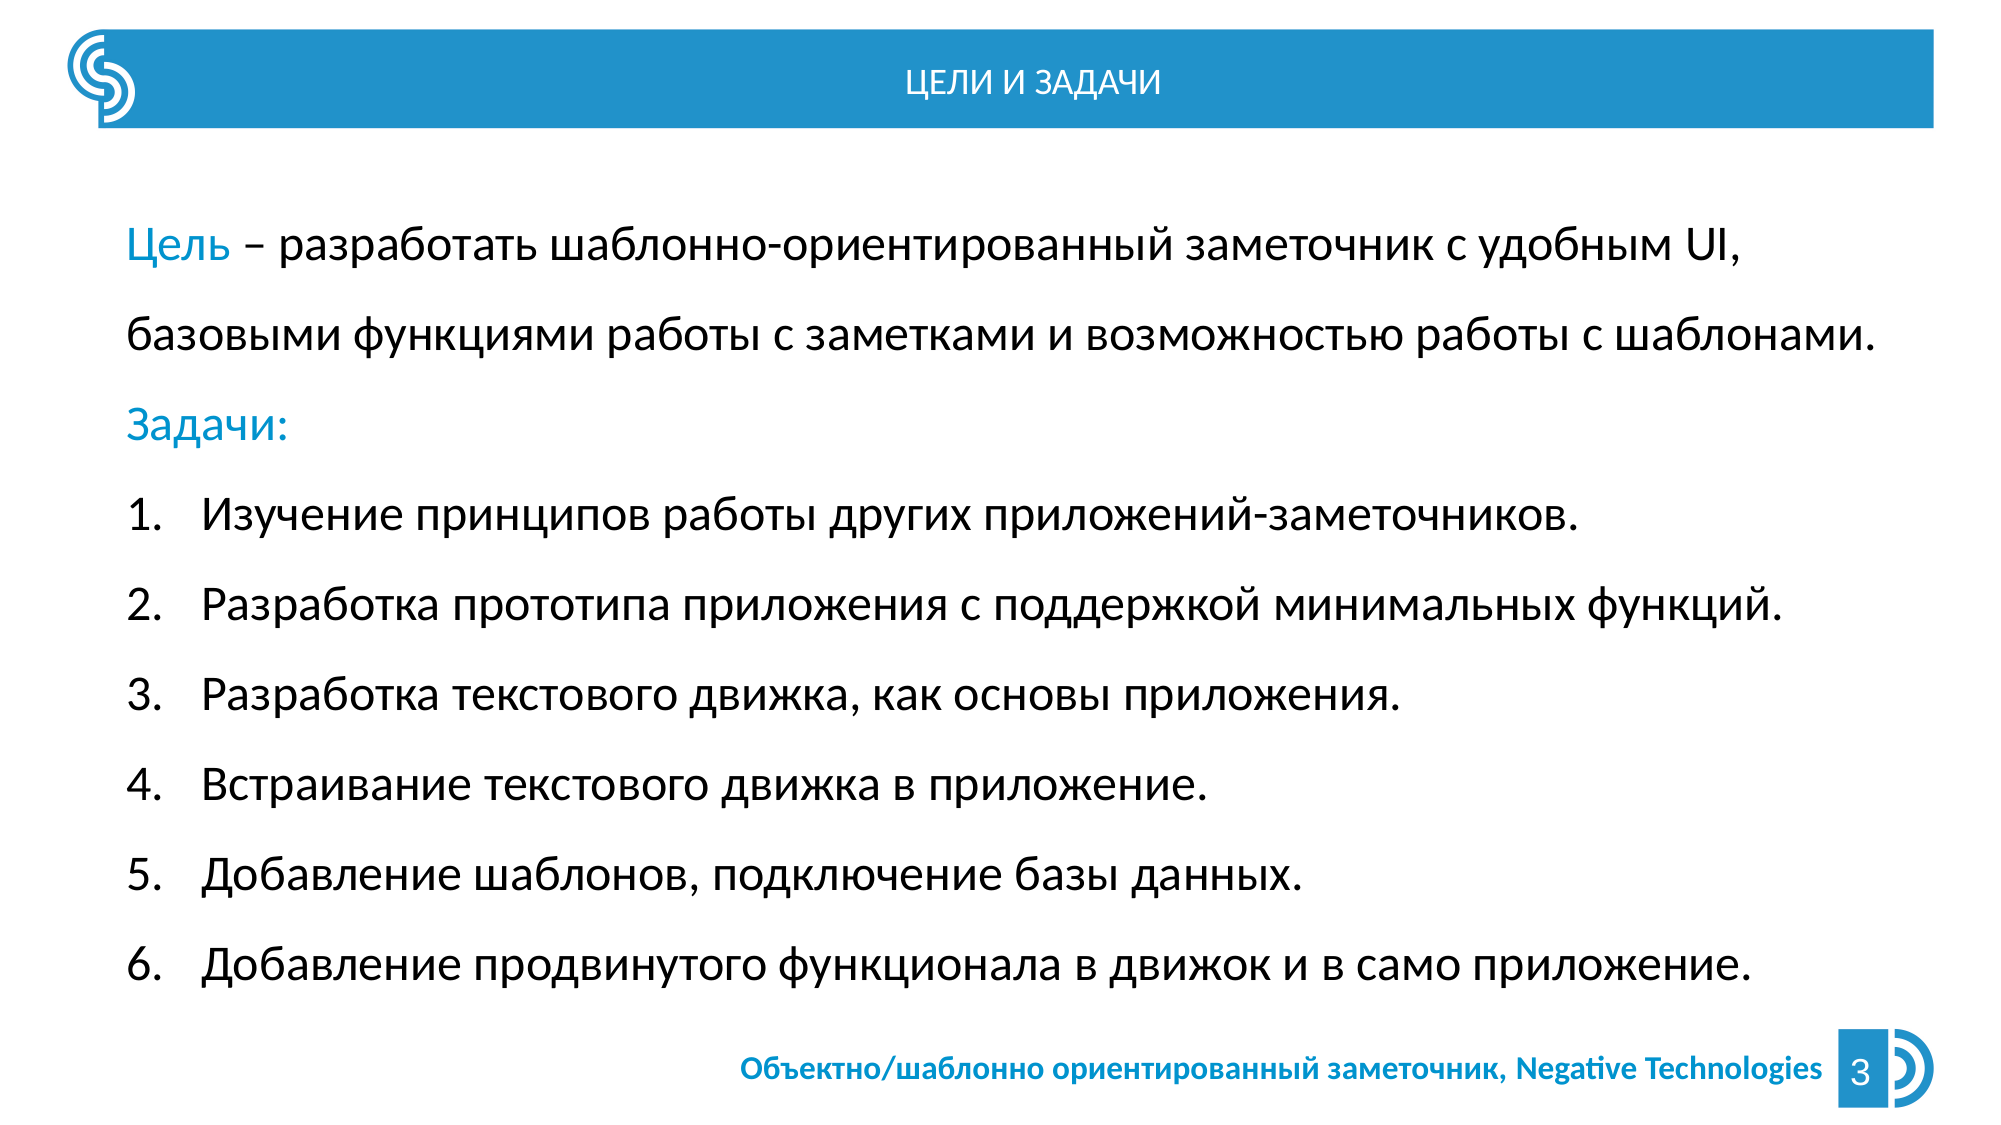

ЦЕЛИ И ЗАДАЧИ
Цель – разработать шаблонно-ориентированный заметочник c удобным UI, базовыми функциями работы с заметками и возможностью работы с шаблонами.
Задачи:
Изучение принципов работы других приложений-заметочников.
Разработка прототипа приложения с поддержкой минимальных функций.
Разработка текстового движка, как основы приложения.
Встраивание текстового движка в приложение.
Добавление шаблонов, подключение базы данных.
Добавление продвинутого функционала в движок и в само приложение.

Объектно/шаблонно ориентированный заметочник, Negative Technologies
3